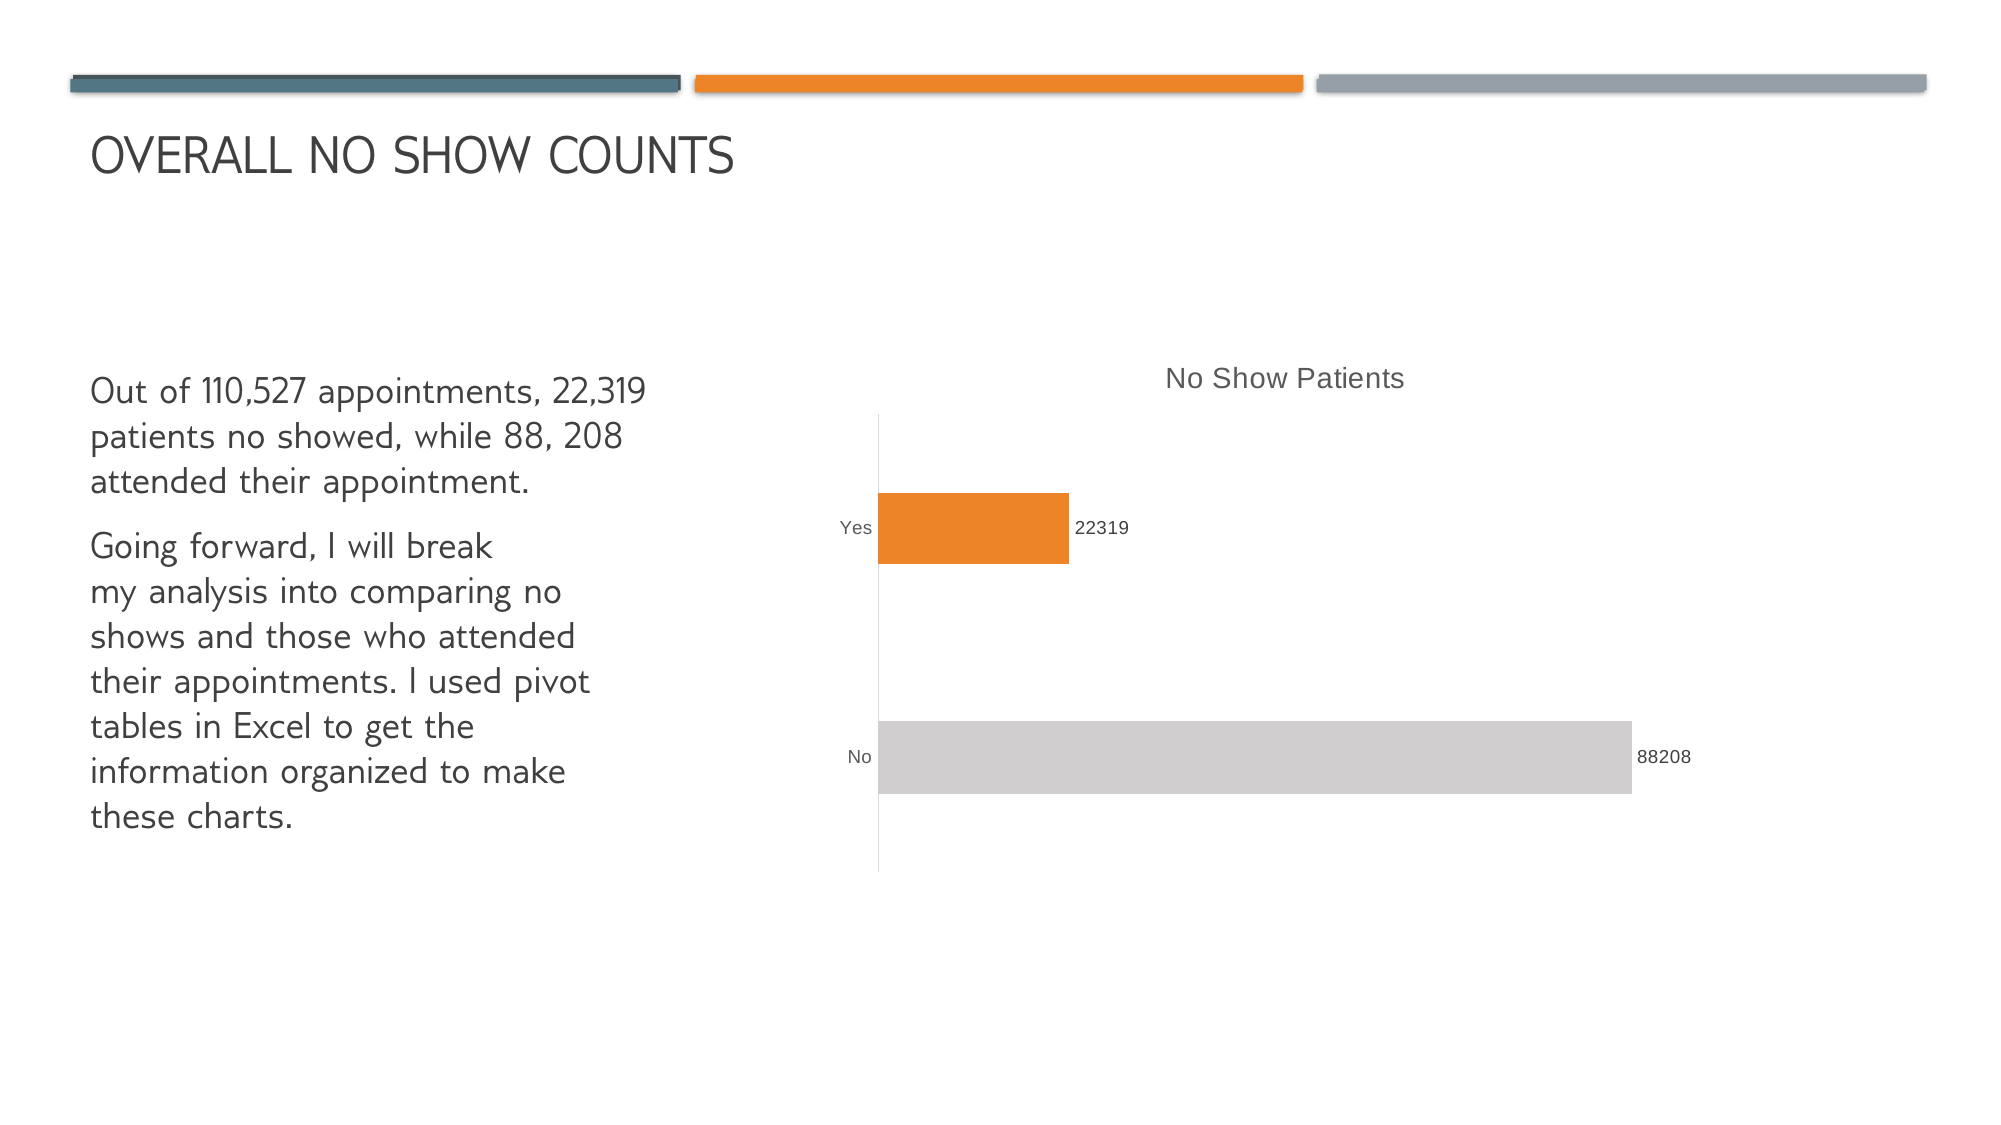

# Overall no show counts

### Chart: No Show Patients

| Category | Count of No-show |
|---|---|
| No | 88208.0 |
| Yes | 22319.0 |
Out of 110,527 appointments, 22,319 patients no showed, while 88, 208 attended their appointment.
Going forward, I will break my analysis into comparing no shows and those who attended their appointments. I used pivot tables in Excel to get the information organized to make these charts.